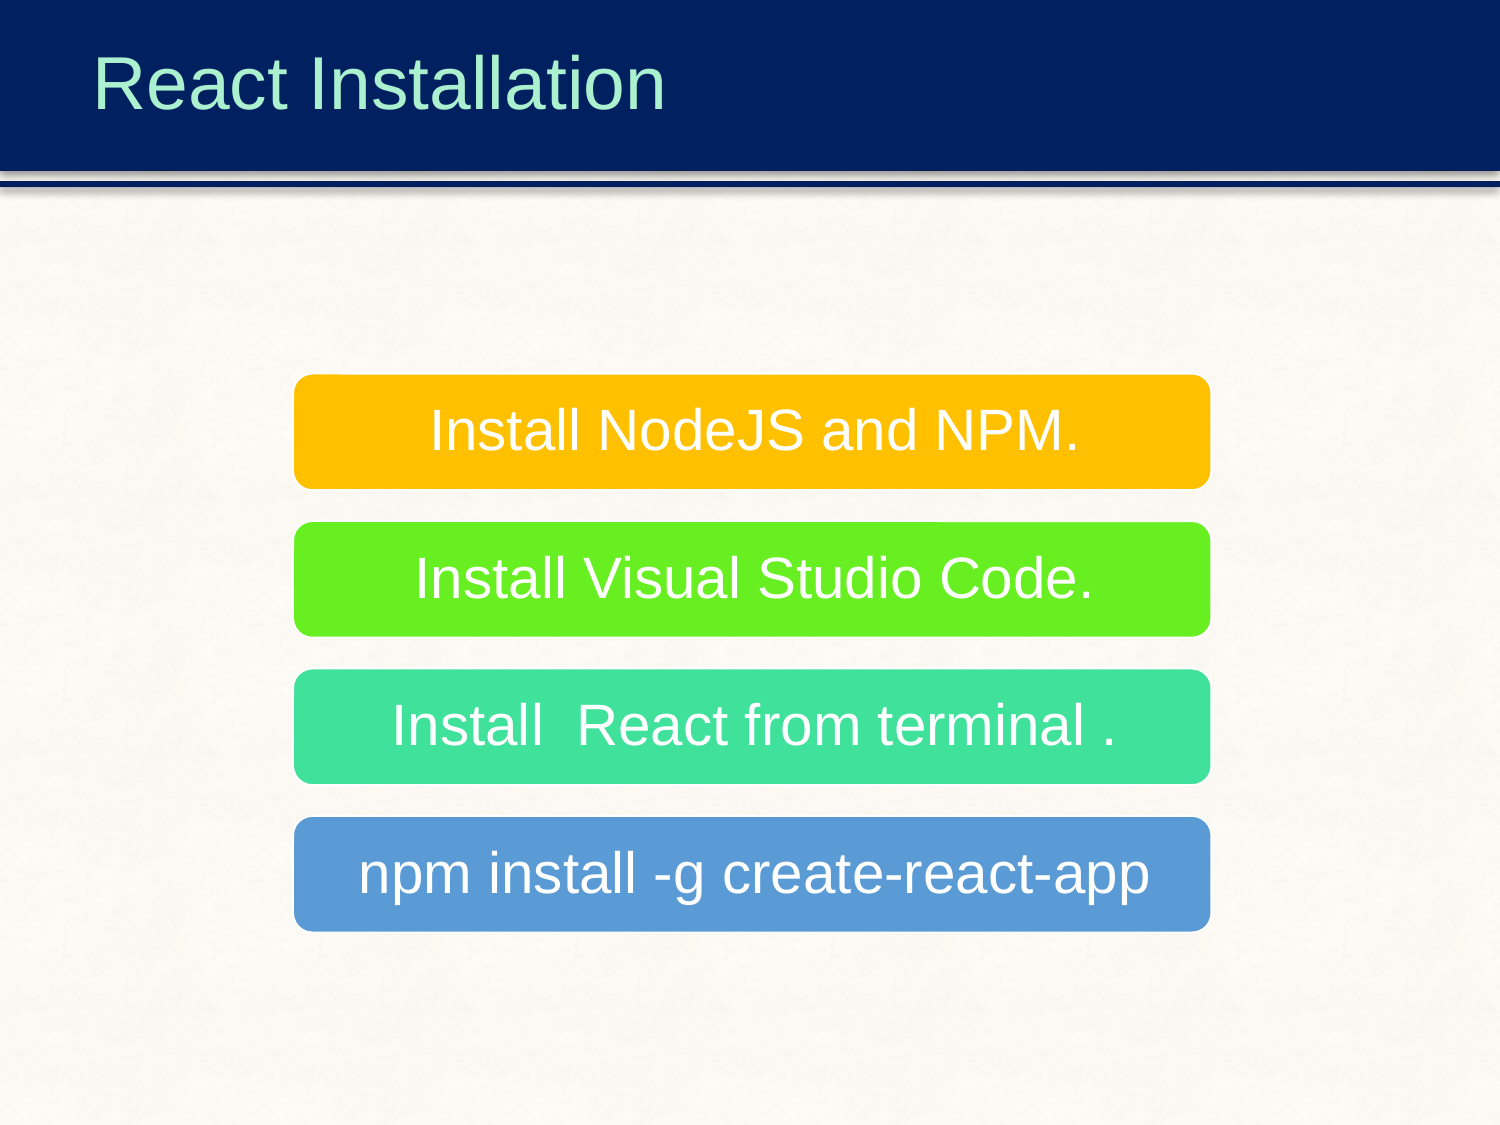

# React Installation
Install NodeJS and NPM.
Install Visual Studio Code.
Install  React from terminal .
npm install -g create-react-app